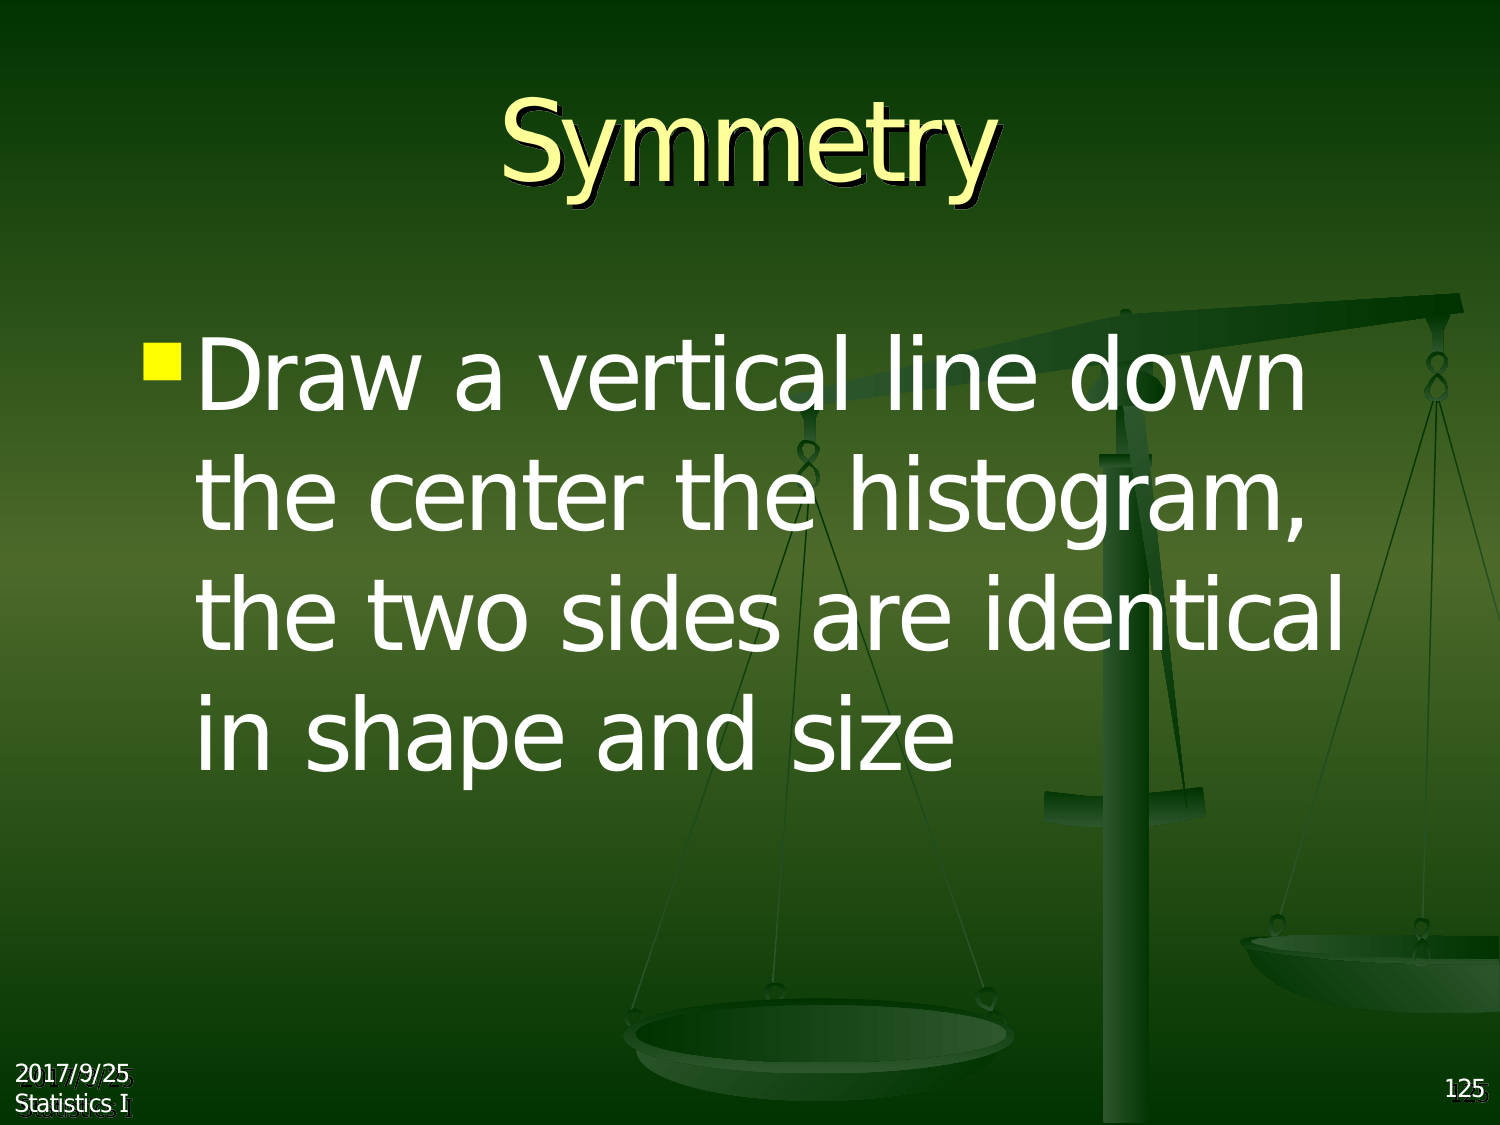

# Symmetry
Draw a vertical line down the center the histogram, the two sides are identical in shape and size
2017/9/25
Statistics I
125